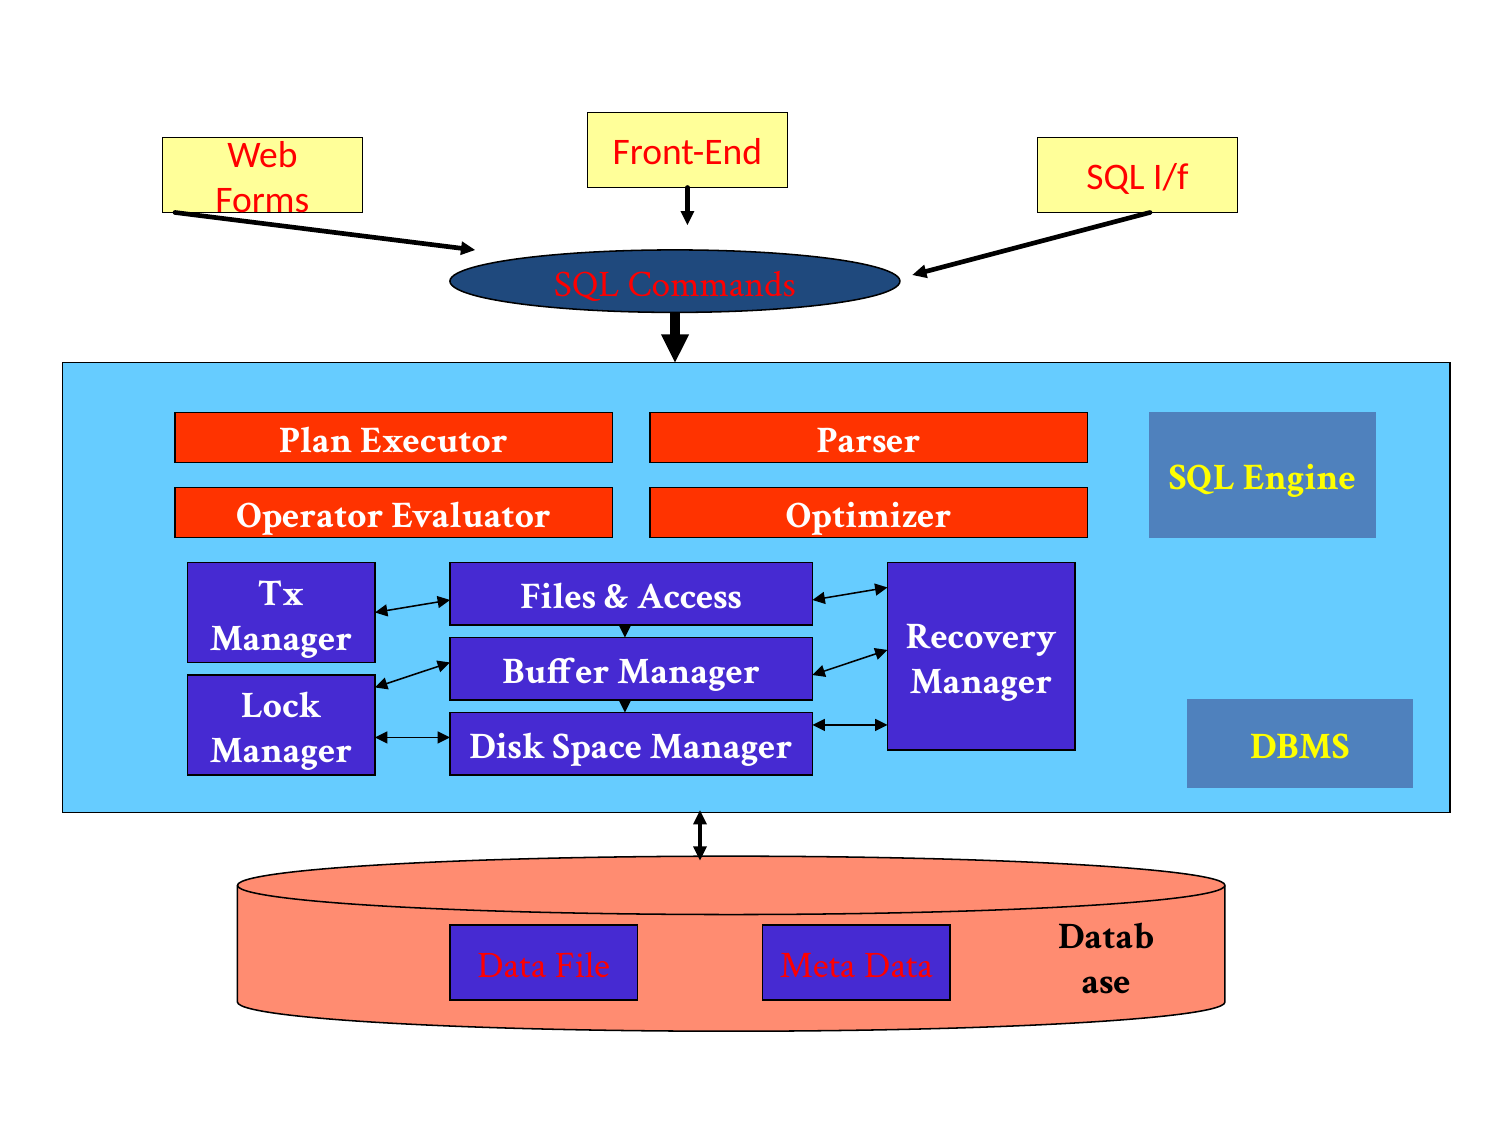

Front-End
Web Forms
SQL I/f
SQL Commands

Plan Executor
Parser
SQL Engine
Operator Evaluator
Optimizer
Tx
Manager
Files & Access
Recovery
Manager
Buffer Manager
Lock
Manager
DBMS
Disk Space Manager

Database
Data File
Meta Data